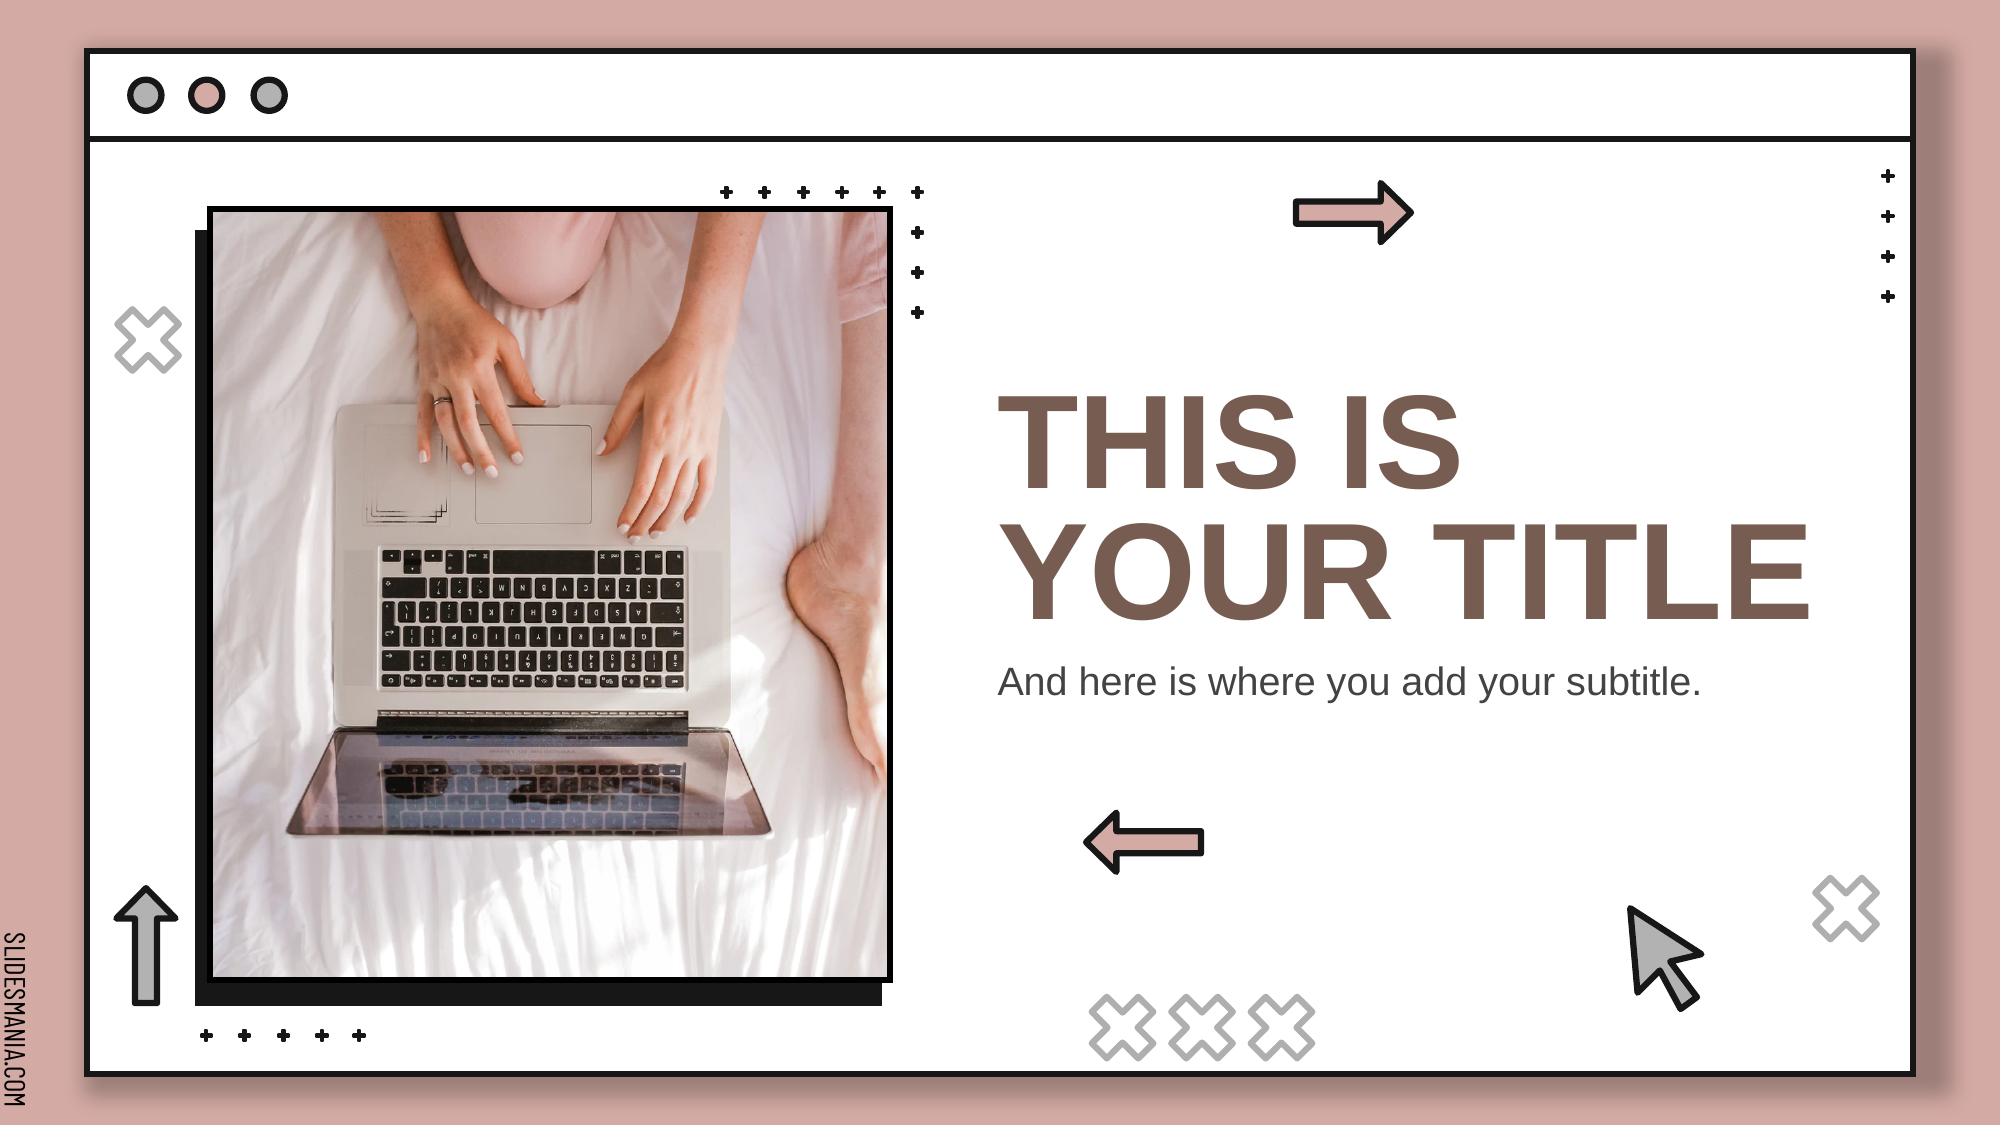

# THIS IS
YOUR TITLE
And here is where you add your subtitle.